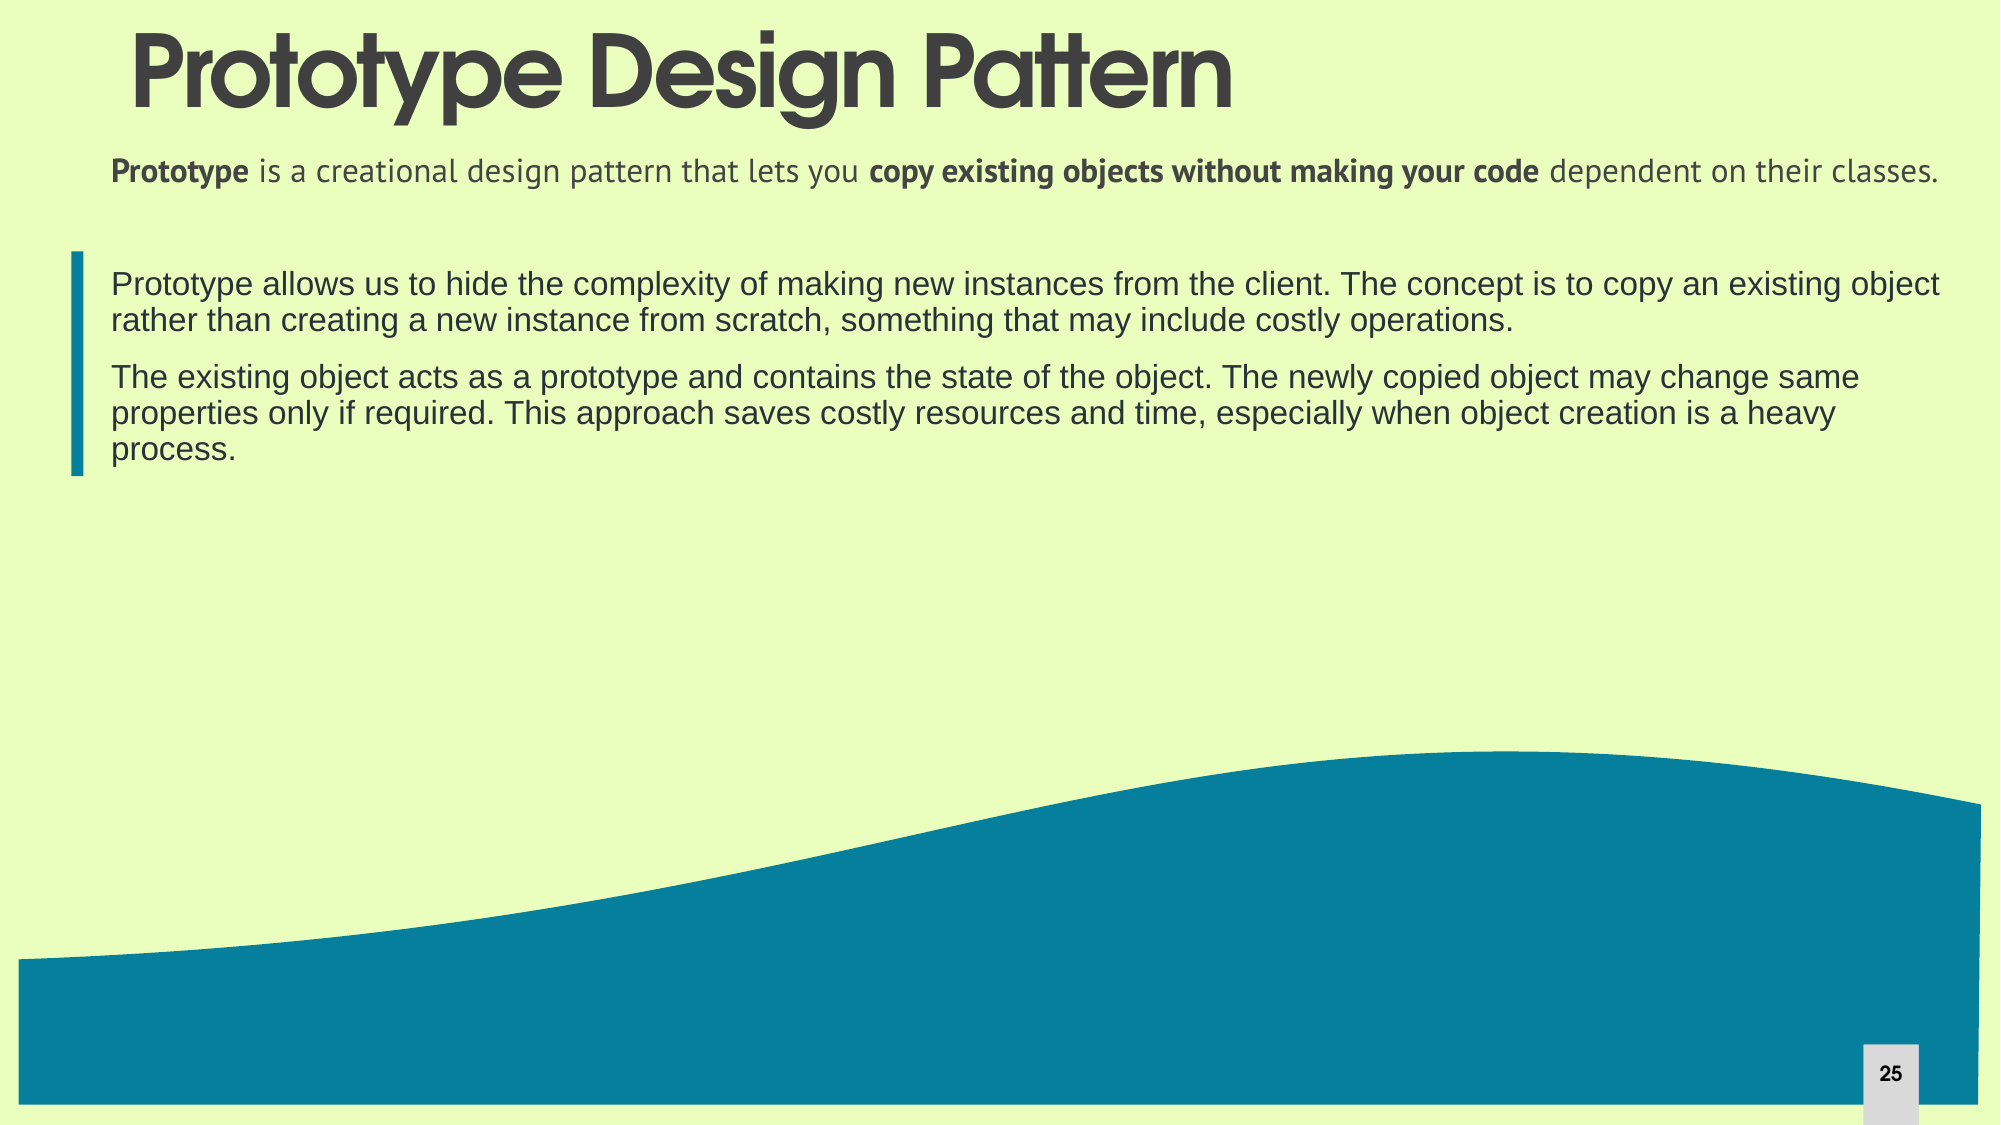

# Prototype Design Pattern
Prototype is a creational design pattern that lets you copy existing objects without making your code dependent on their classes.

Prototype allows us to hide the complexity of making new instances from the client. The concept is to copy an existing object rather than creating a new instance from scratch, something that may include costly operations.
The existing object acts as a prototype and contains the state of the object. The newly copied object may change same properties only if required. This approach saves costly resources and time, especially when object creation is a heavy process.